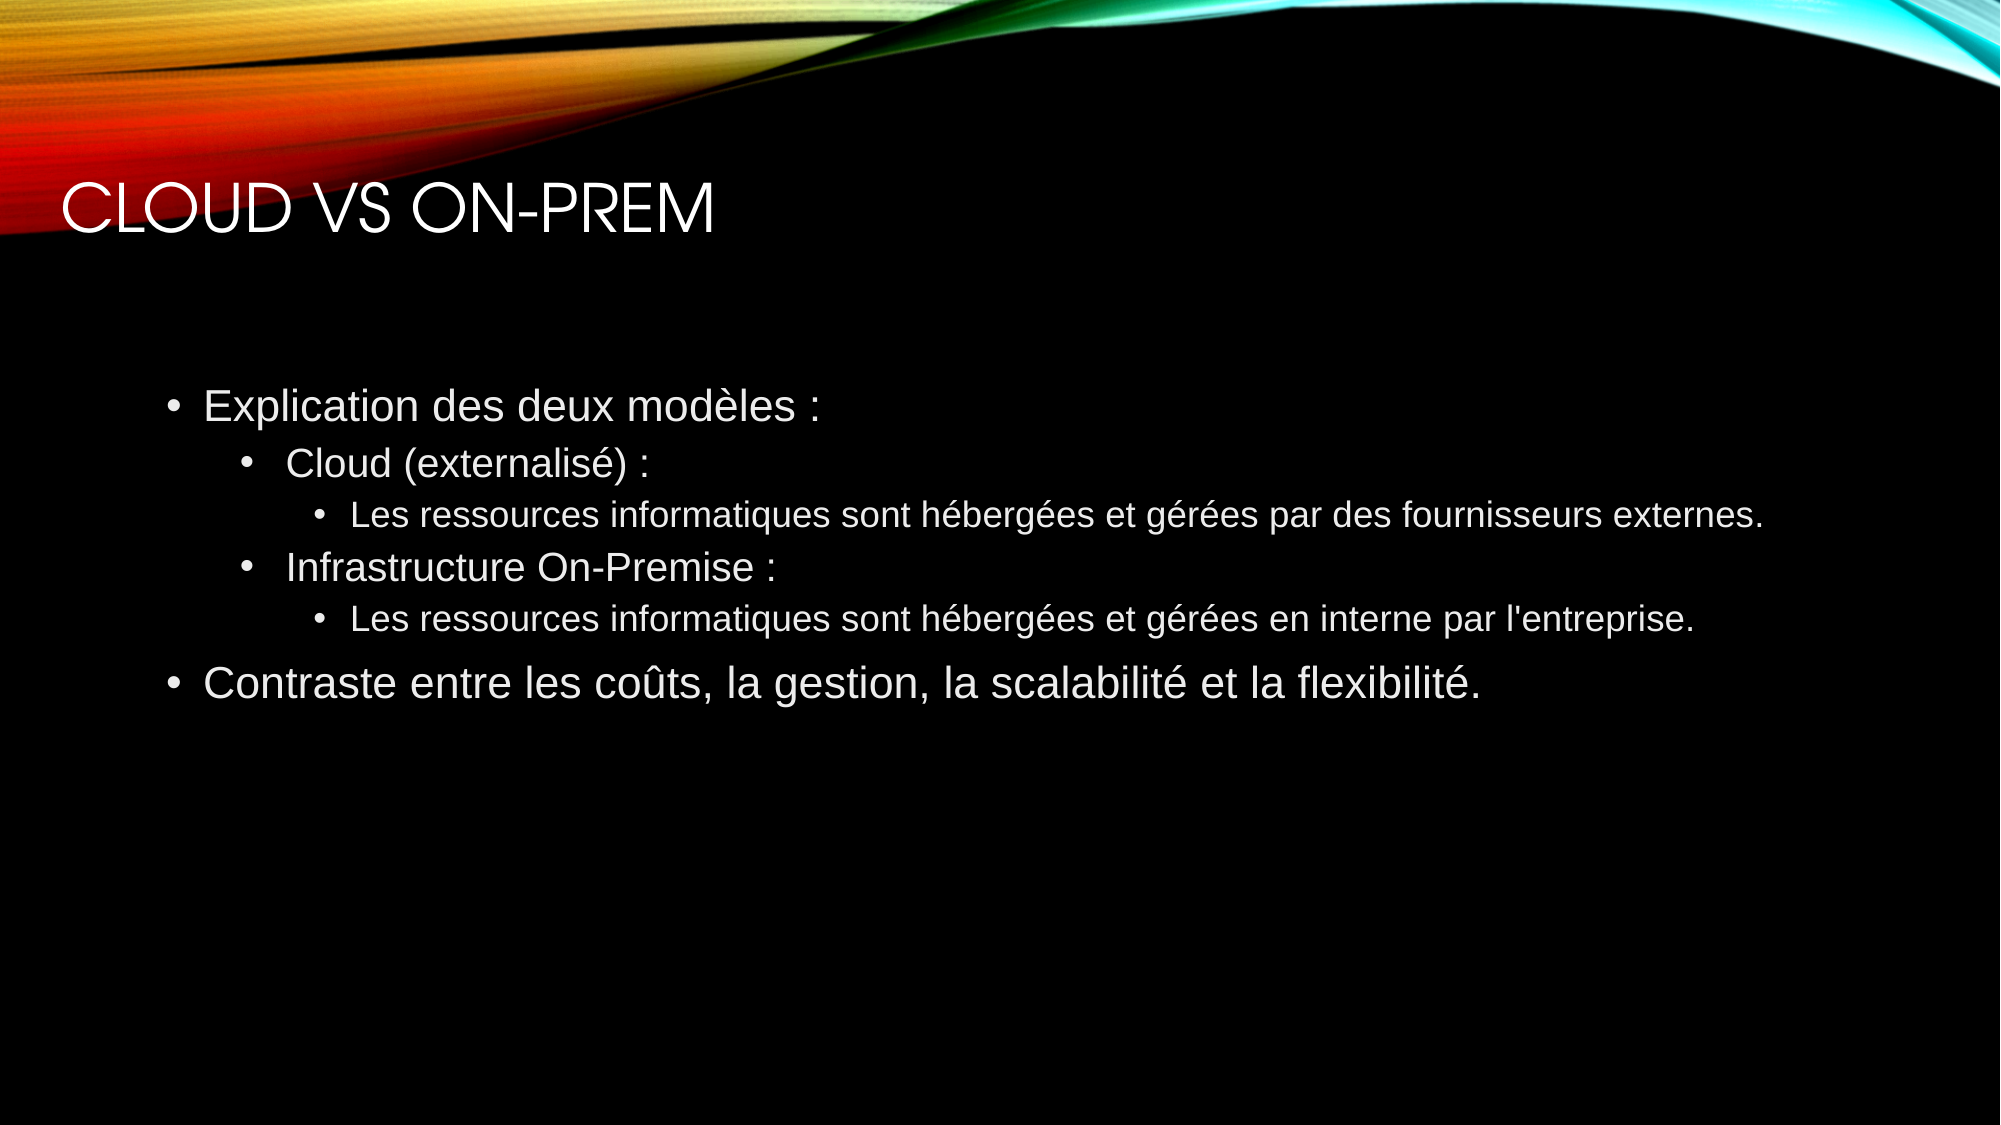

# Cloud vs on-prem
Explication des deux modèles :
Cloud (externalisé) :
Les ressources informatiques sont hébergées et gérées par des fournisseurs externes.
Infrastructure On-Premise :
Les ressources informatiques sont hébergées et gérées en interne par l'entreprise.
Contraste entre les coûts, la gestion, la scalabilité et la flexibilité.